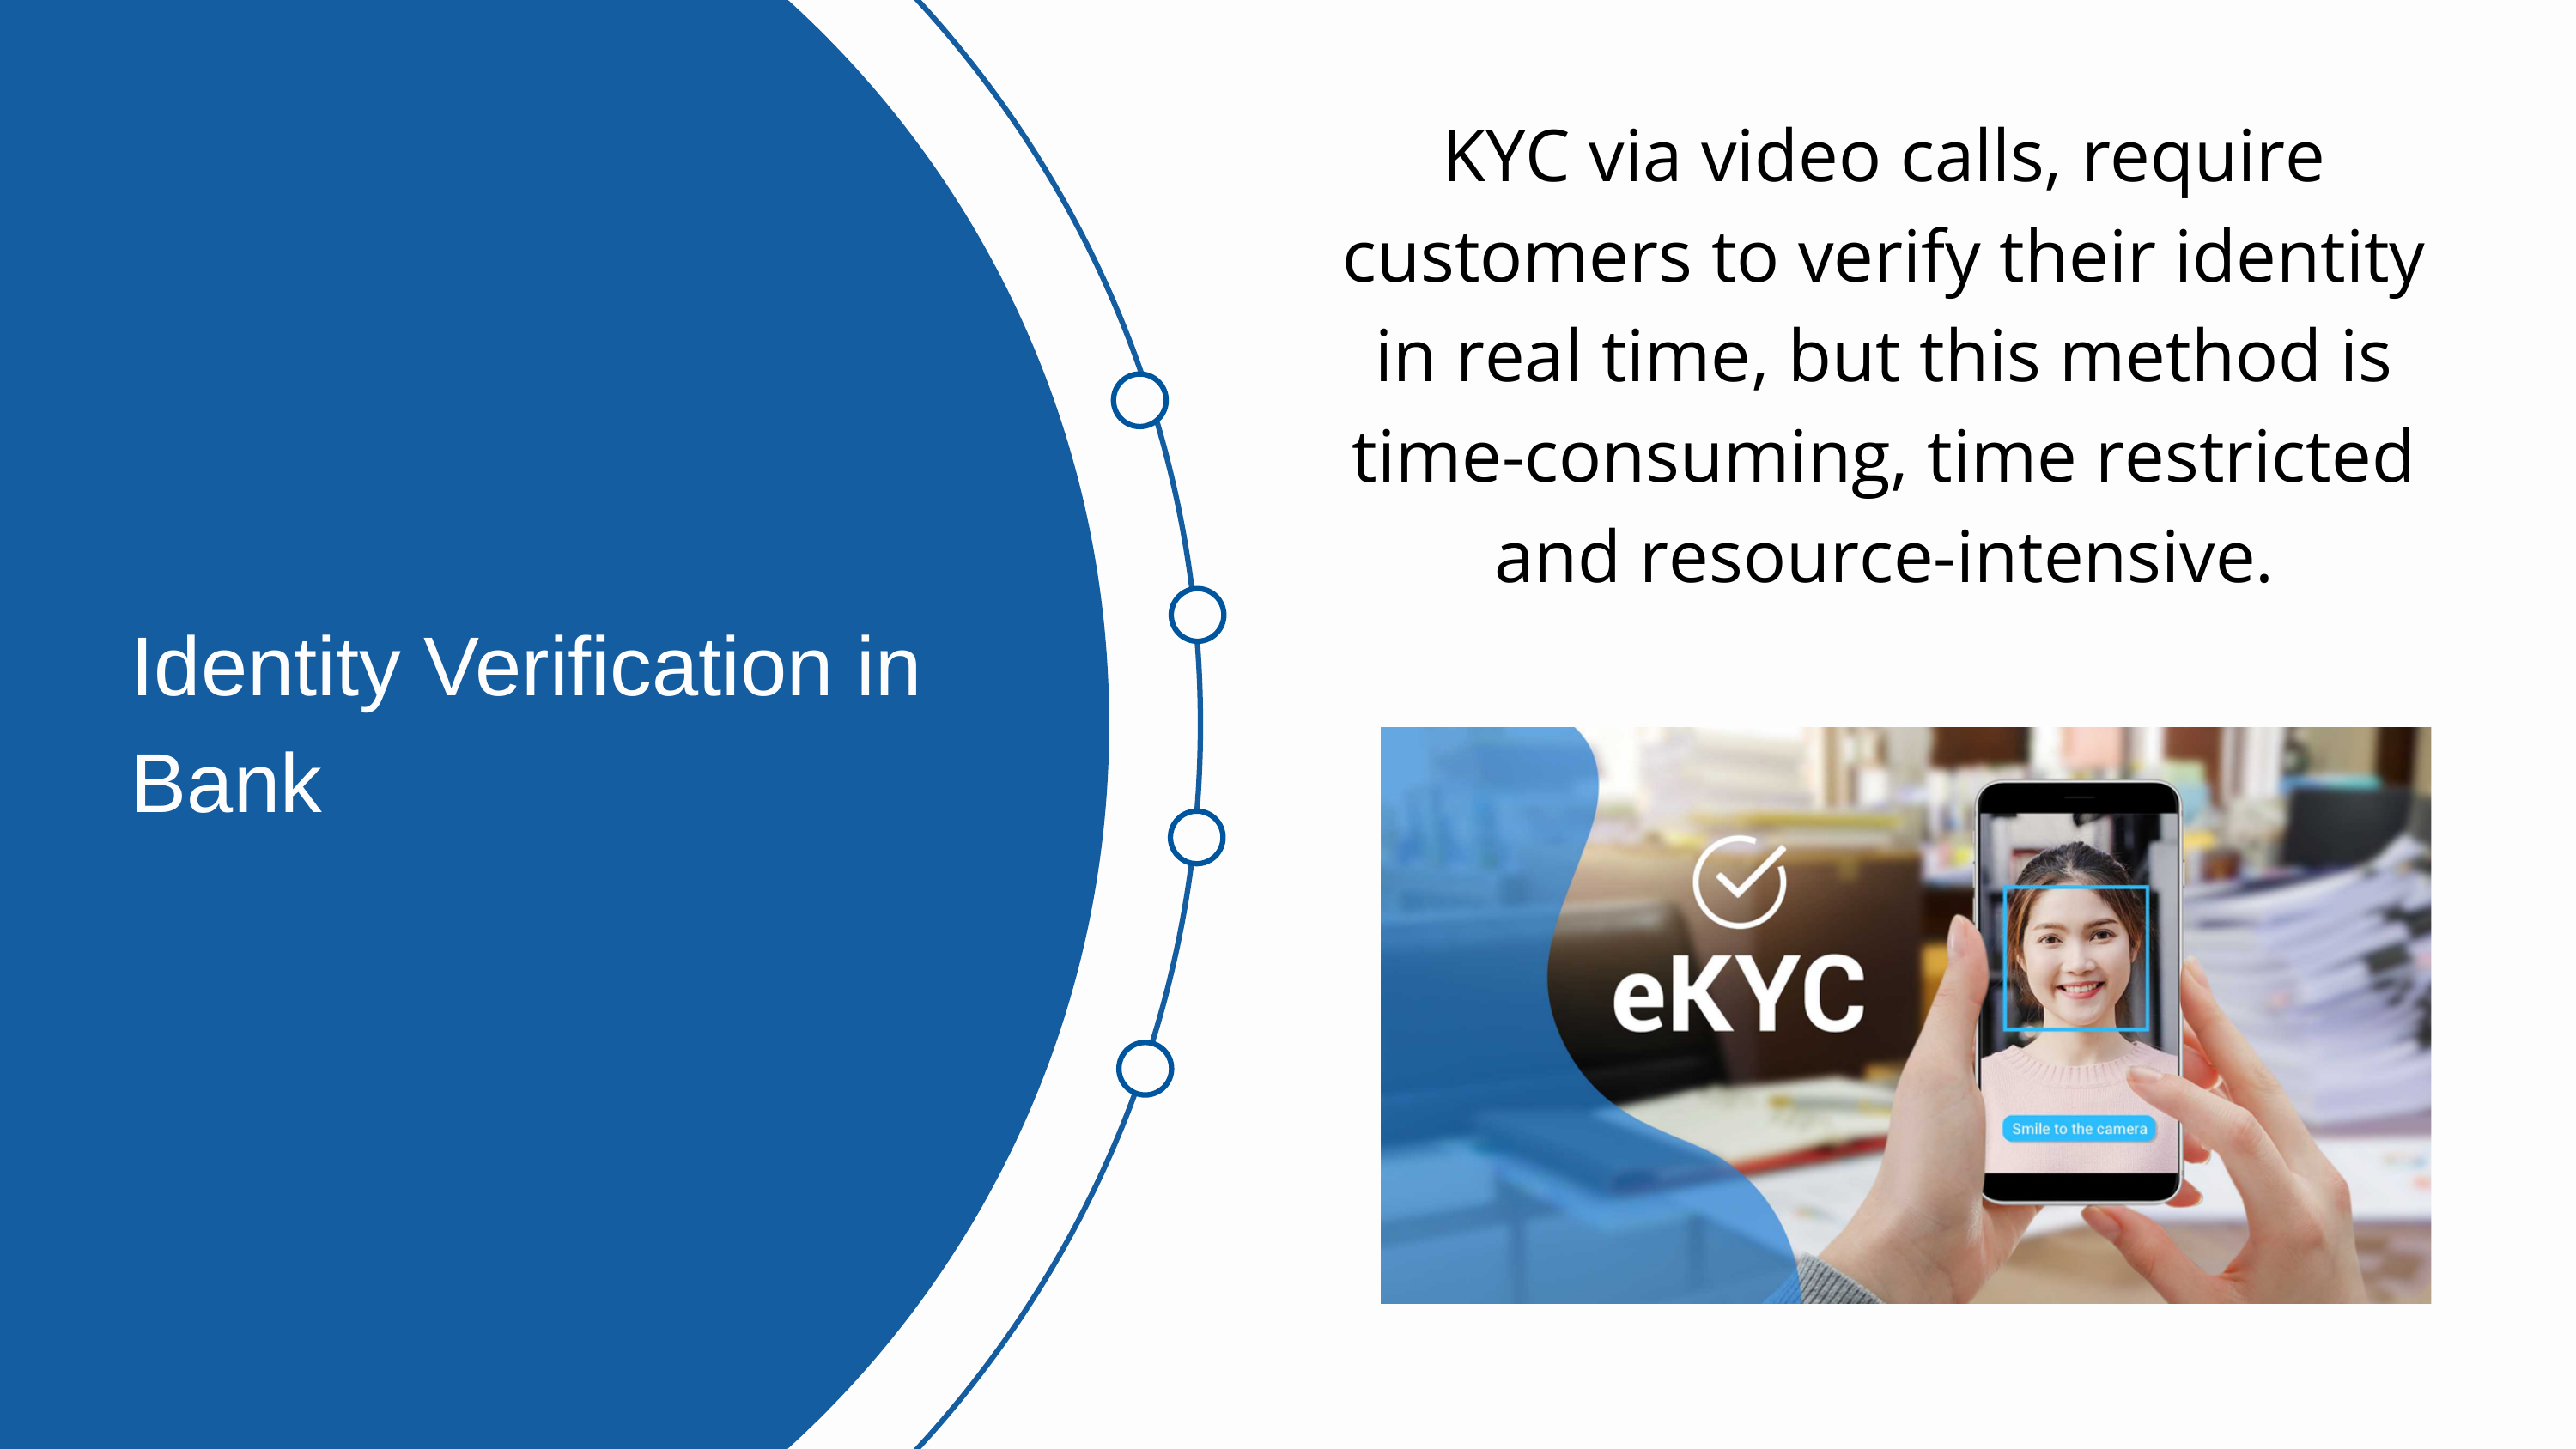

KYC via video calls, require customers to verify their identity in real time, but this method is time-consuming, time restricted and resource-intensive.

Identity Verification in Bank